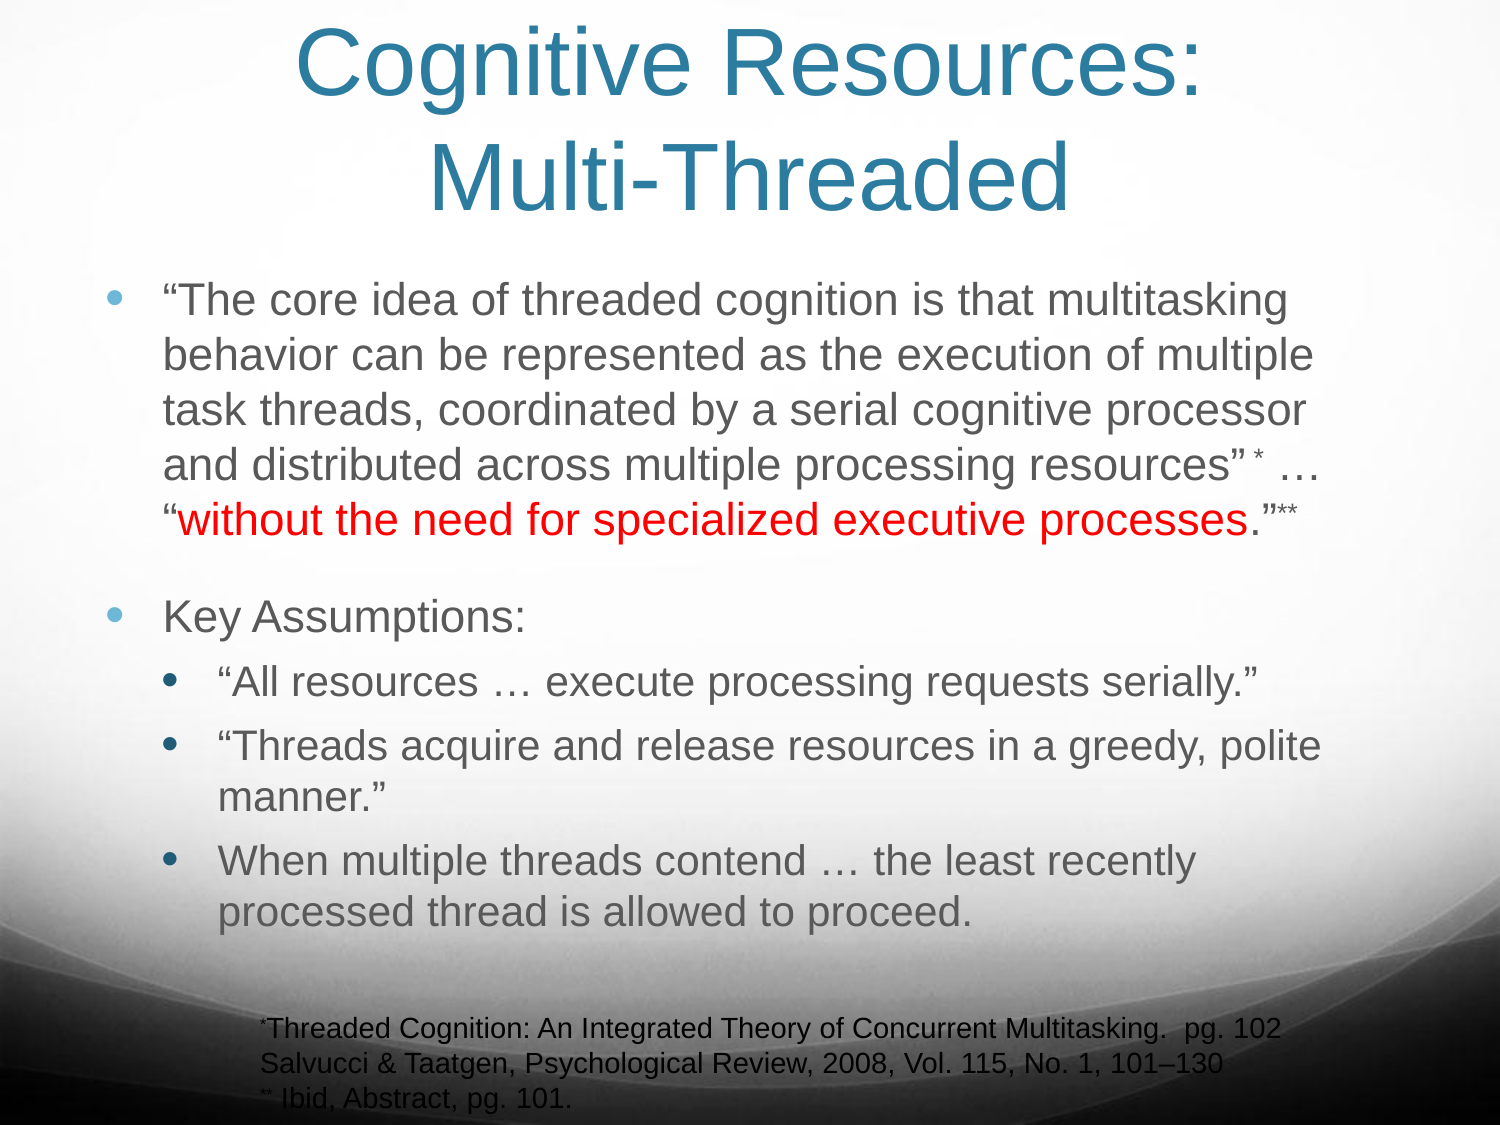

# Cognitive Resources: Multi-Threaded
“The core idea of threaded cognition is that multitasking behavior can be represented as the execution of multiple task threads, coordinated by a serial cognitive processor and distributed across multiple processing resources” * … “without the need for specialized executive processes.”**
Key Assumptions:
“All resources … execute processing requests serially.”
“Threads acquire and release resources in a greedy, polite manner.”
When multiple threads contend … the least recently processed thread is allowed to proceed.

*Threaded Cognition: An Integrated Theory of Concurrent Multitasking.  pg. 102
Salvucci & Taatgen, Psychological Review, 2008, Vol. 115, No. 1, 101–130
** Ibid, Abstract, pg. 101.